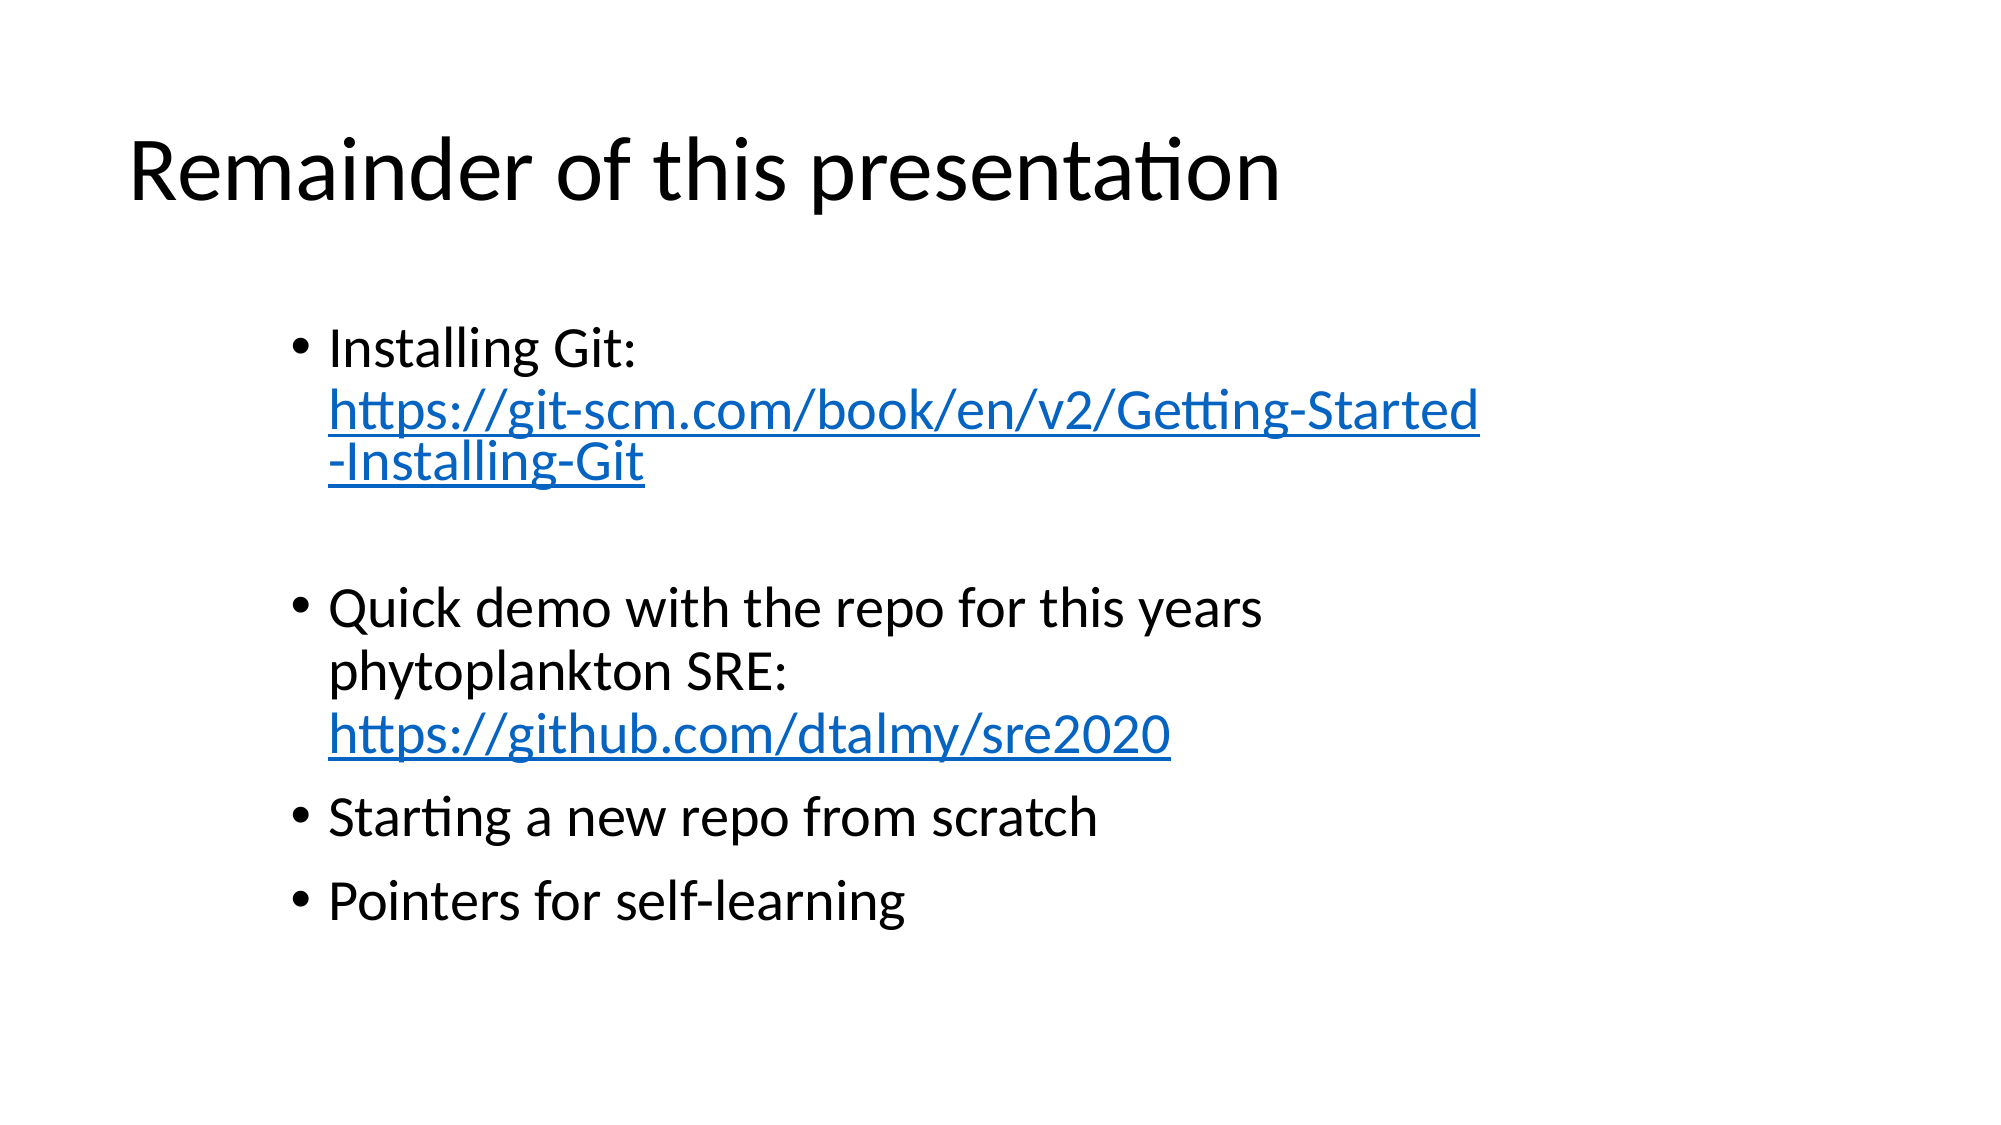

# Remainder of this presentation
Installing Git: https://git-scm.com/book/en/v2/Getting-Started-Installing-Git
Quick demo with the repo for this years phytoplankton SRE: https://github.com/dtalmy/sre2020
Starting a new repo from scratch
Pointers for self-learning